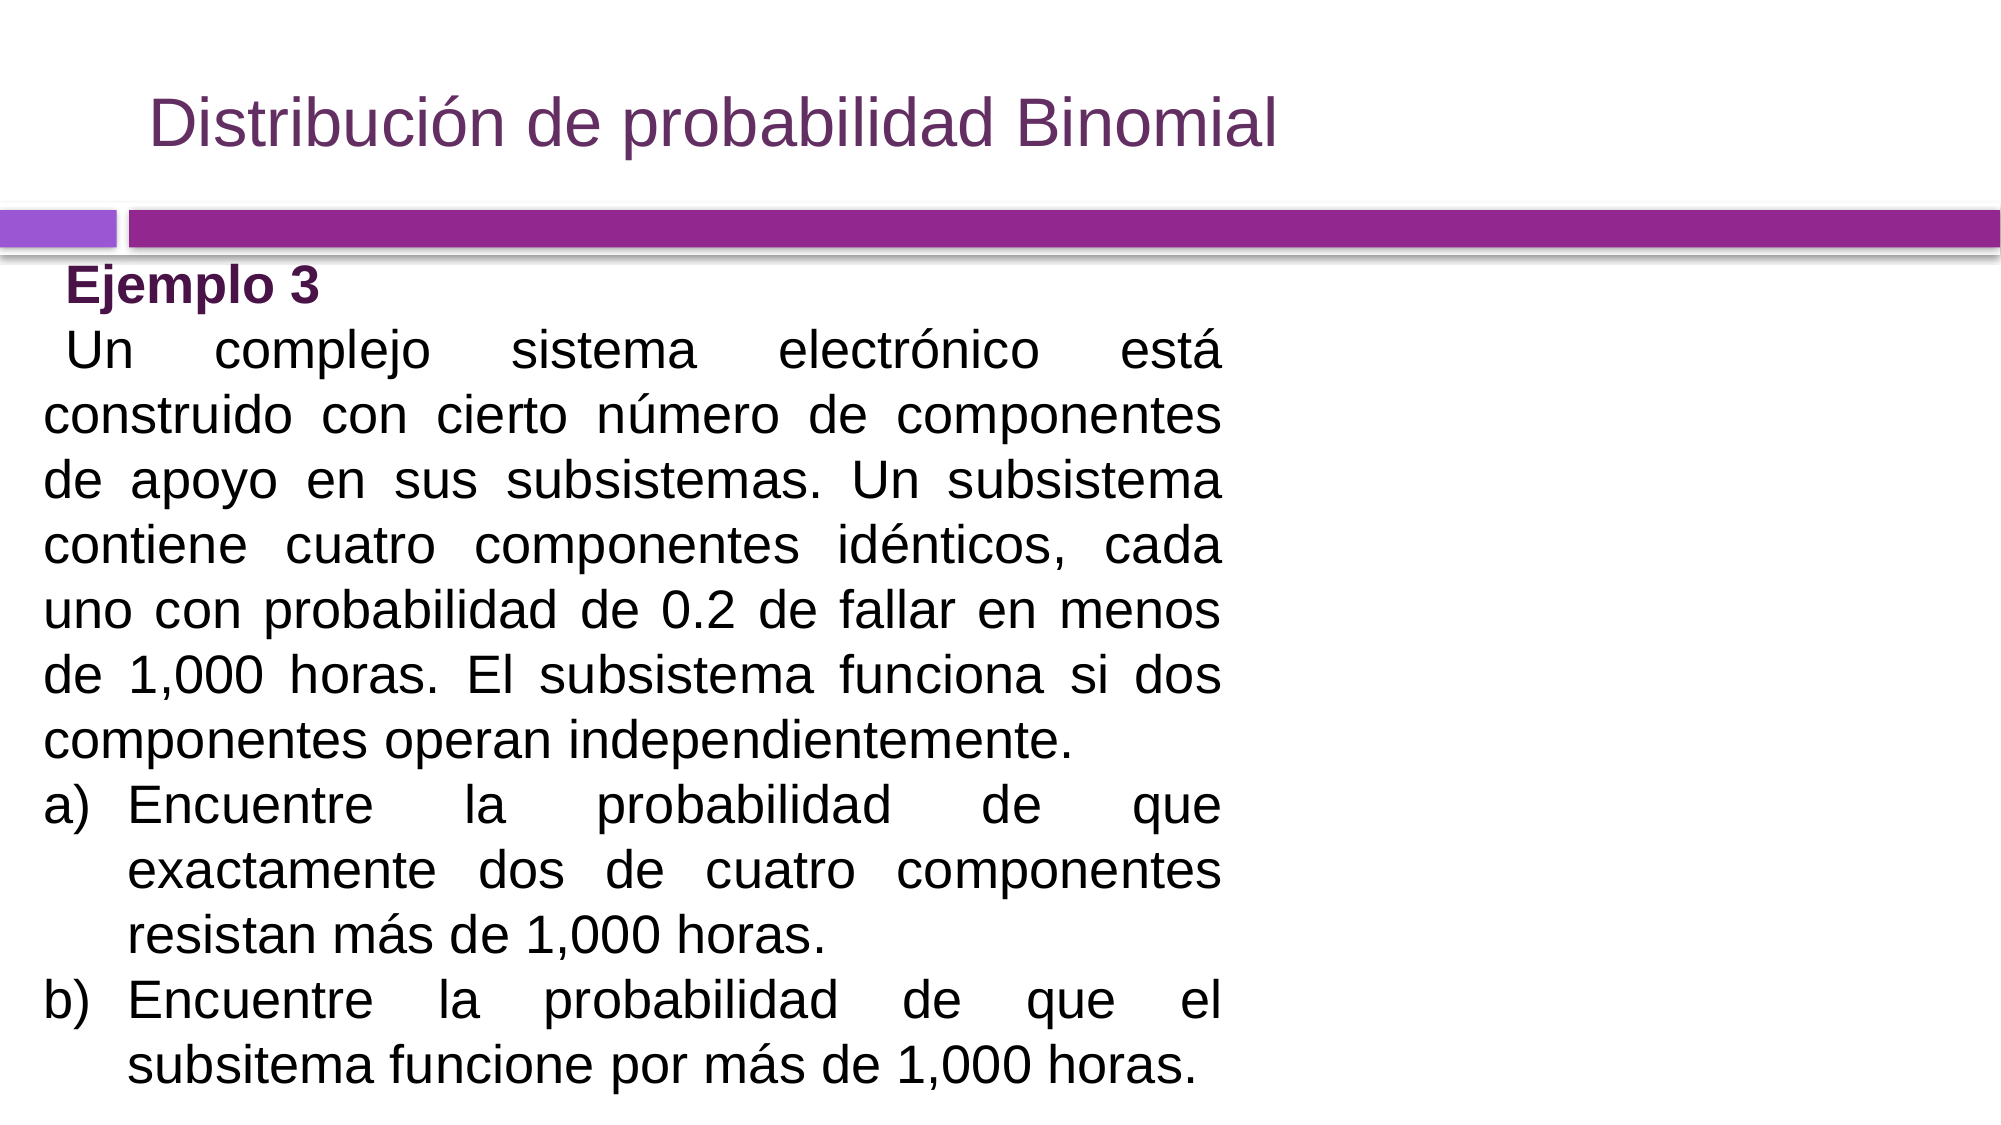

# Distribución de probabilidad Binomial
Ejemplo 3
Un complejo sistema electrónico está construido con cierto número de componentes de apoyo en sus subsistemas. Un subsistema contiene cuatro componentes idénticos, cada uno con probabilidad de 0.2 de fallar en menos de 1,000 horas. El subsistema funciona si dos componentes operan independientemente.
Encuentre la probabilidad de que exactamente dos de cuatro componentes resistan más de 1,000 horas.
Encuentre la probabilidad de que el subsitema funcione por más de 1,000 horas.